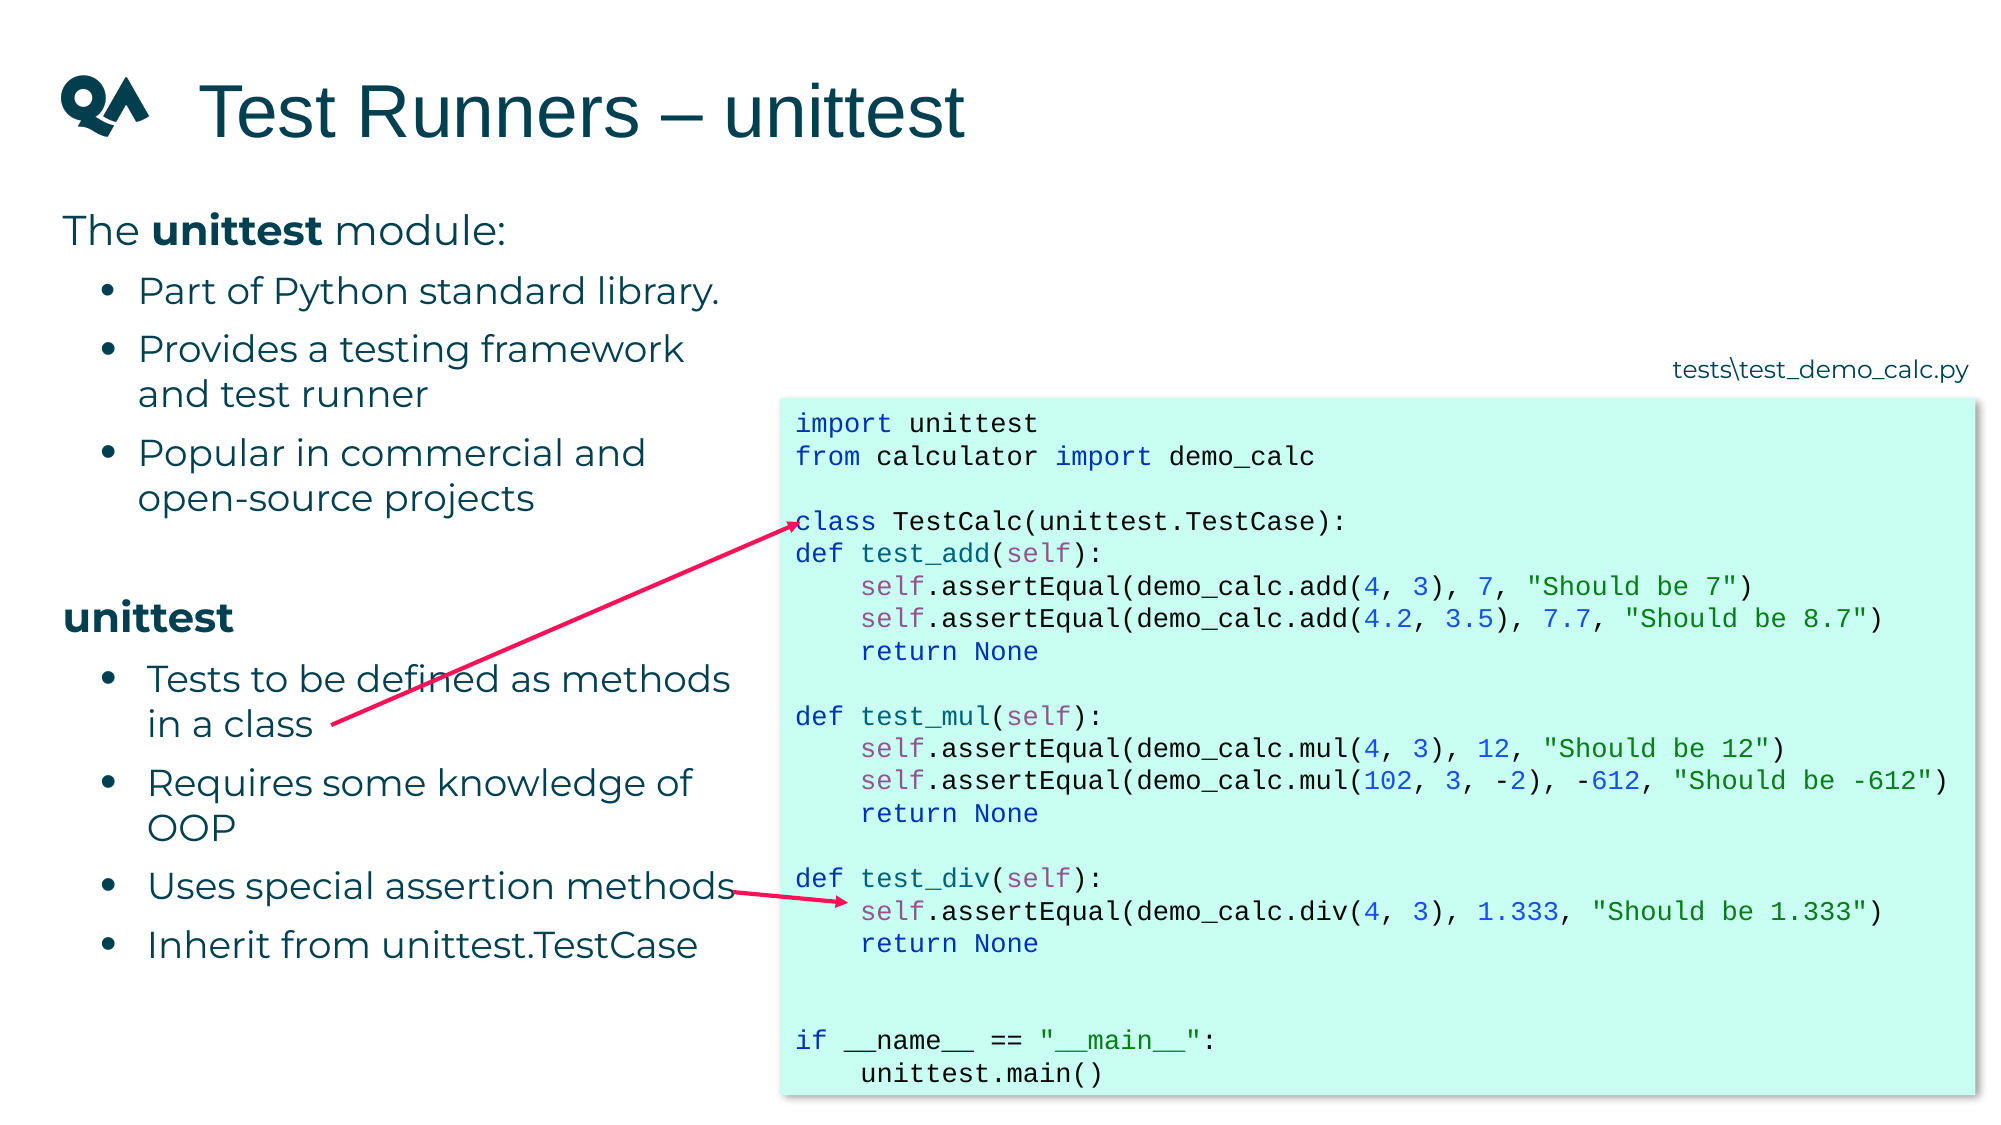

Test Runners – unittest
The unittest module:
Part of Python standard library.
Provides a testing framework and test runner
Popular in commercial and open-source projects

unittest
Tests to be defined as methods in a class
Requires some knowledge of OOP
Uses special assertion methods
Inherit from unittest.TestCase

tests\test_demo_calc.py
import unittest
from calculator import demo_calc
class TestCalc(unittest.TestCase):
def test_add(self):
    self.assertEqual(demo_calc.add(4, 3), 7, "Should be 7")
    self.assertEqual(demo_calc.add(4.2, 3.5), 7.7, "Should be 8.7")
    return None
def test_mul(self):
    self.assertEqual(demo_calc.mul(4, 3), 12, "Should be 12")
    self.assertEqual(demo_calc.mul(102, 3, -2), -612, "Should be -612")
    return None
def test_div(self):
    self.assertEqual(demo_calc.div(4, 3), 1.333, "Should be 1.333")
    return None
if __name__ == "__main__":
    unittest.main()
19